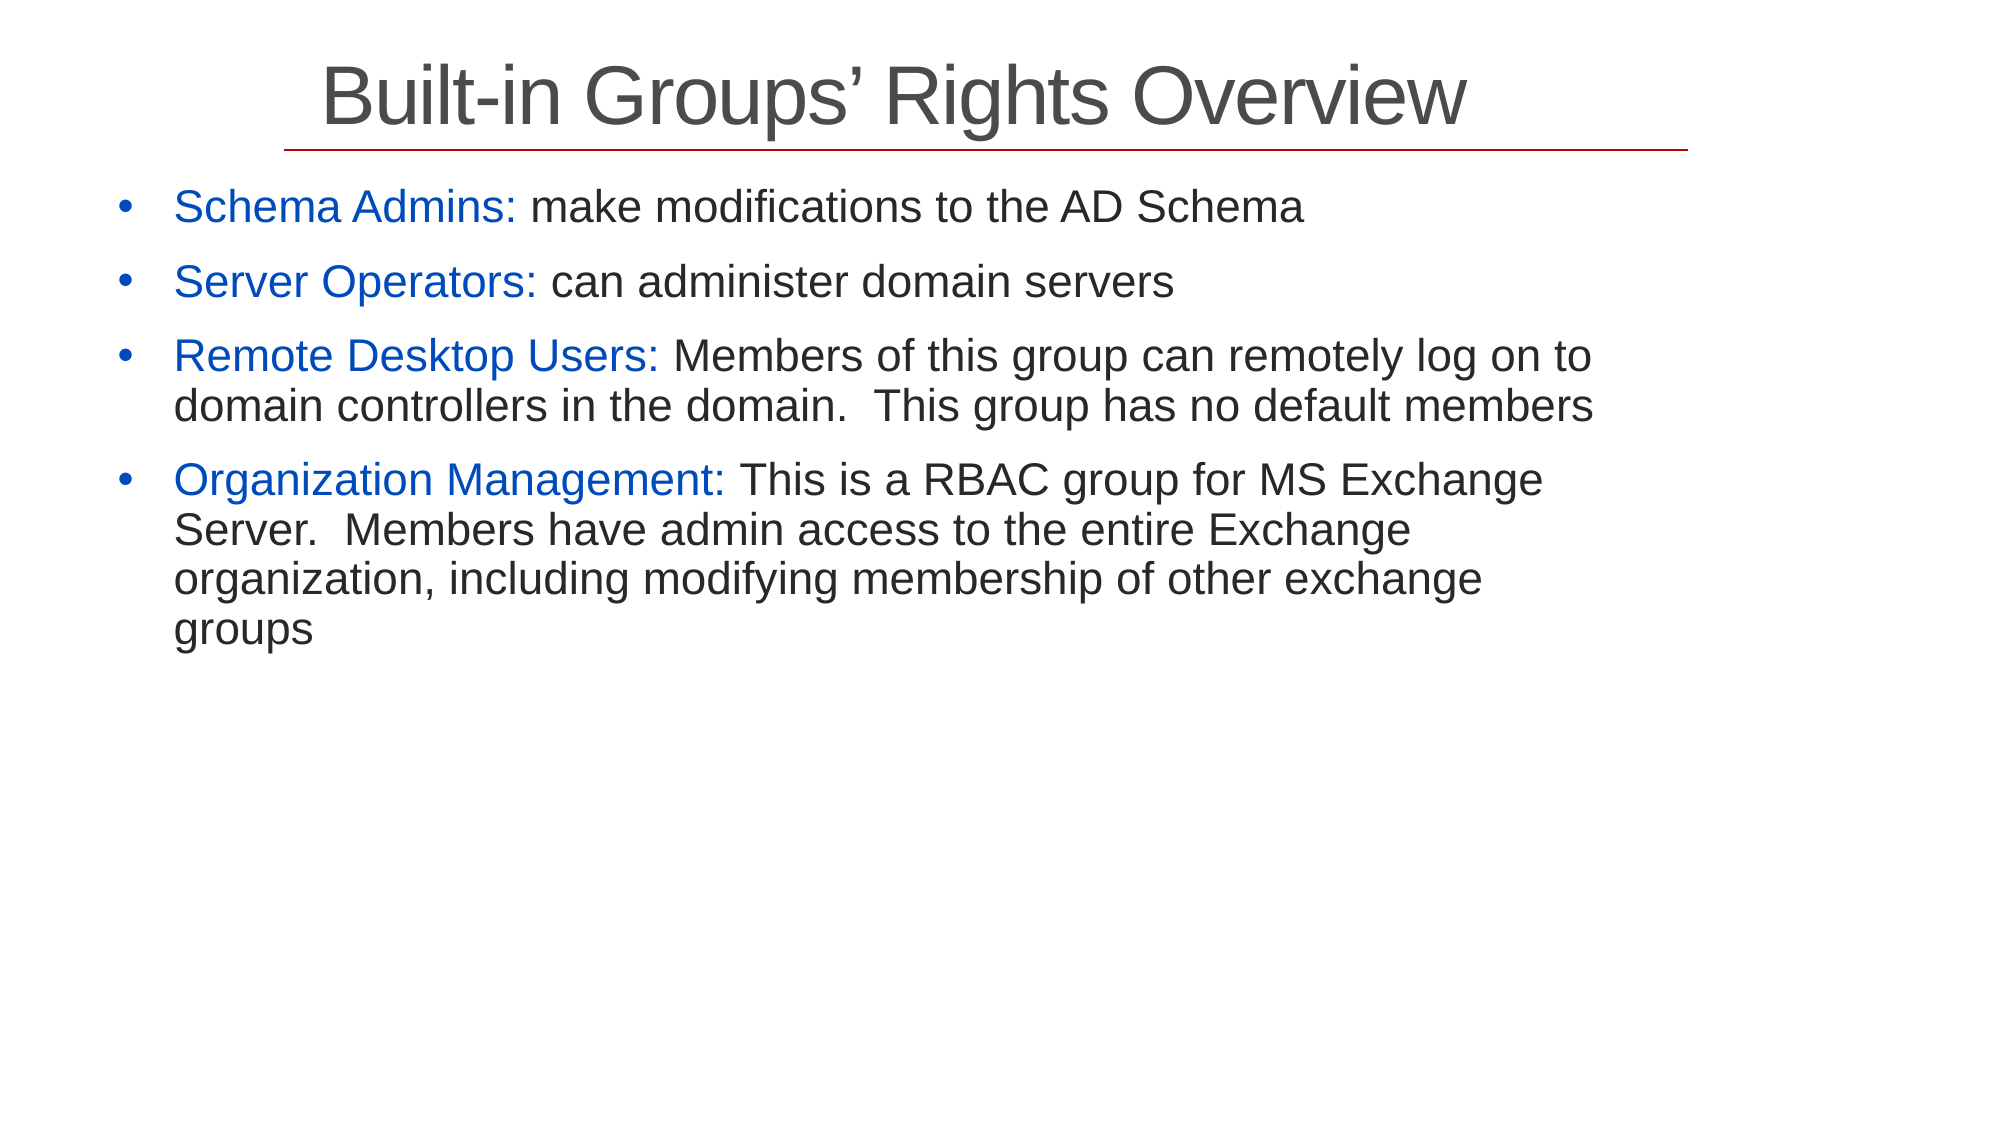

# Built-in Groups’ Rights Overview
Schema Admins: make modifications to the AD Schema
Server Operators: can administer domain servers
Remote Desktop Users: Members of this group can remotely log on to domain controllers in the domain.  This group has no default members
Organization Management: This is a RBAC group for MS Exchange Server.  Members have admin access to the entire Exchange organization, including modifying membership of other exchange groups